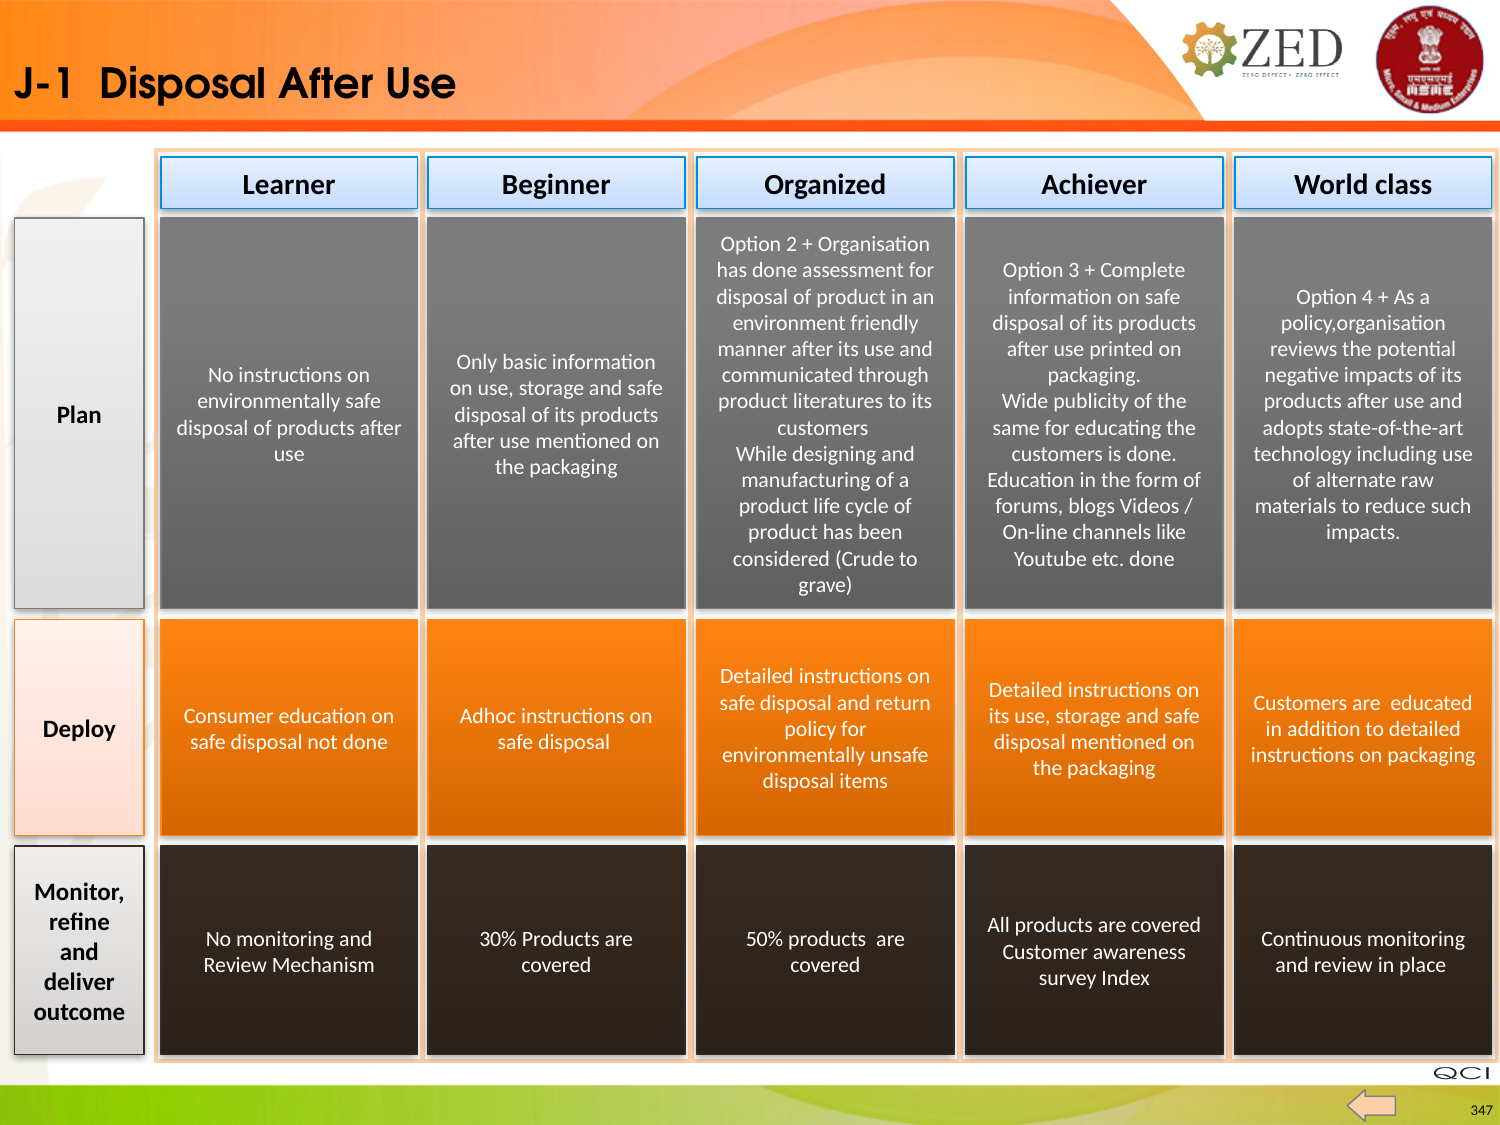

J-1  Disposal After Use

Learner
Beginner
Organized
Achiever
World class
Plan
No instructions on environmentally safe disposal of products after use
Only basic information on use, storage and safe disposal of its products after use mentioned on the packaging
Option 2 + Organisation has done assessment for disposal of product in an environment friendly manner after its use and communicated through product literatures to its customers
While designing and manufacturing of a product life cycle of product has been considered (Crude to grave)
Option 3 + Complete information on safe disposal of its products after use printed on packaging.
Wide publicity of the same for educating the customers is done. Education in the form of forums, blogs Videos / On-line channels like Youtube etc. done
Option 4 + As a policy,organisation reviews the potential negative impacts of its products after use and adopts state-of-the-art technology including use of alternate raw materials to reduce such impacts.
Deploy
Consumer education on safe disposal not done
Adhoc instructions on safe disposal
Detailed instructions on safe disposal and return policy for environmentally unsafe disposal items
Detailed instructions on its use, storage and safe disposal mentioned on the packaging
Customers are  educated in addition to detailed instructions on packaging
No monitoring and Review Mechanism
30% Products are covered
50% products  are covered
All products are covered
Customer awareness survey Index
Continuous monitoring and review in place
Monitor, refine and deliver outcome